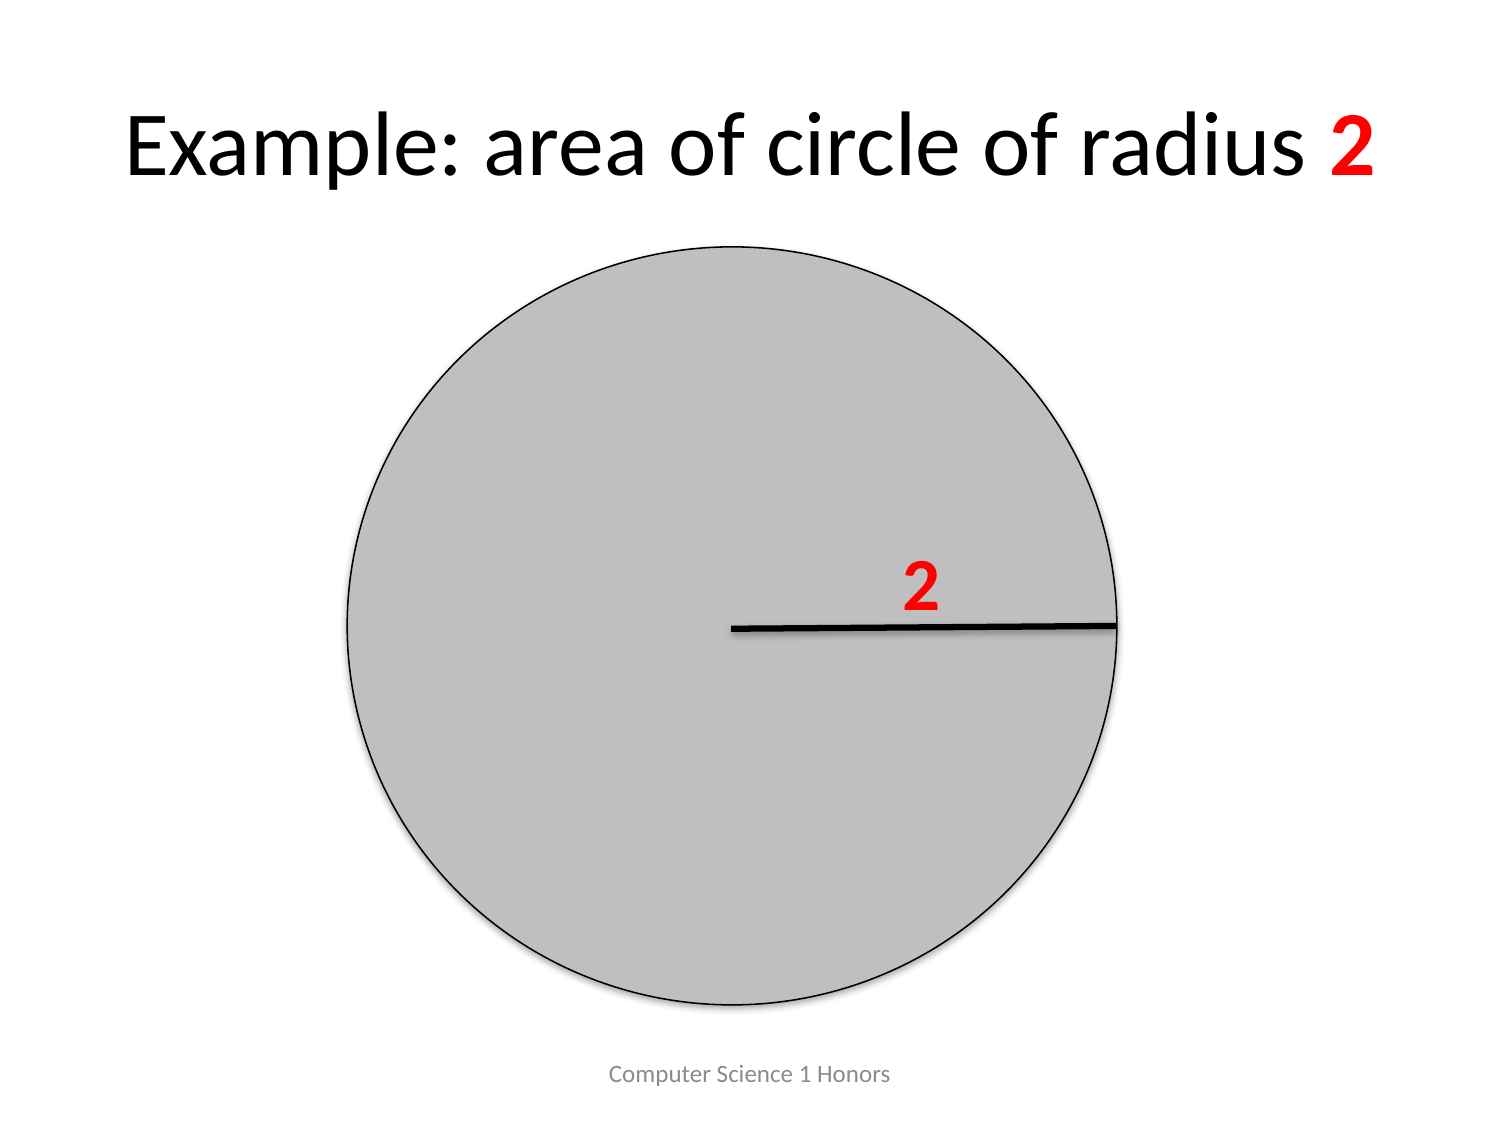

# Example: area of circle of radius 2

2
Computer Science 1 Honors